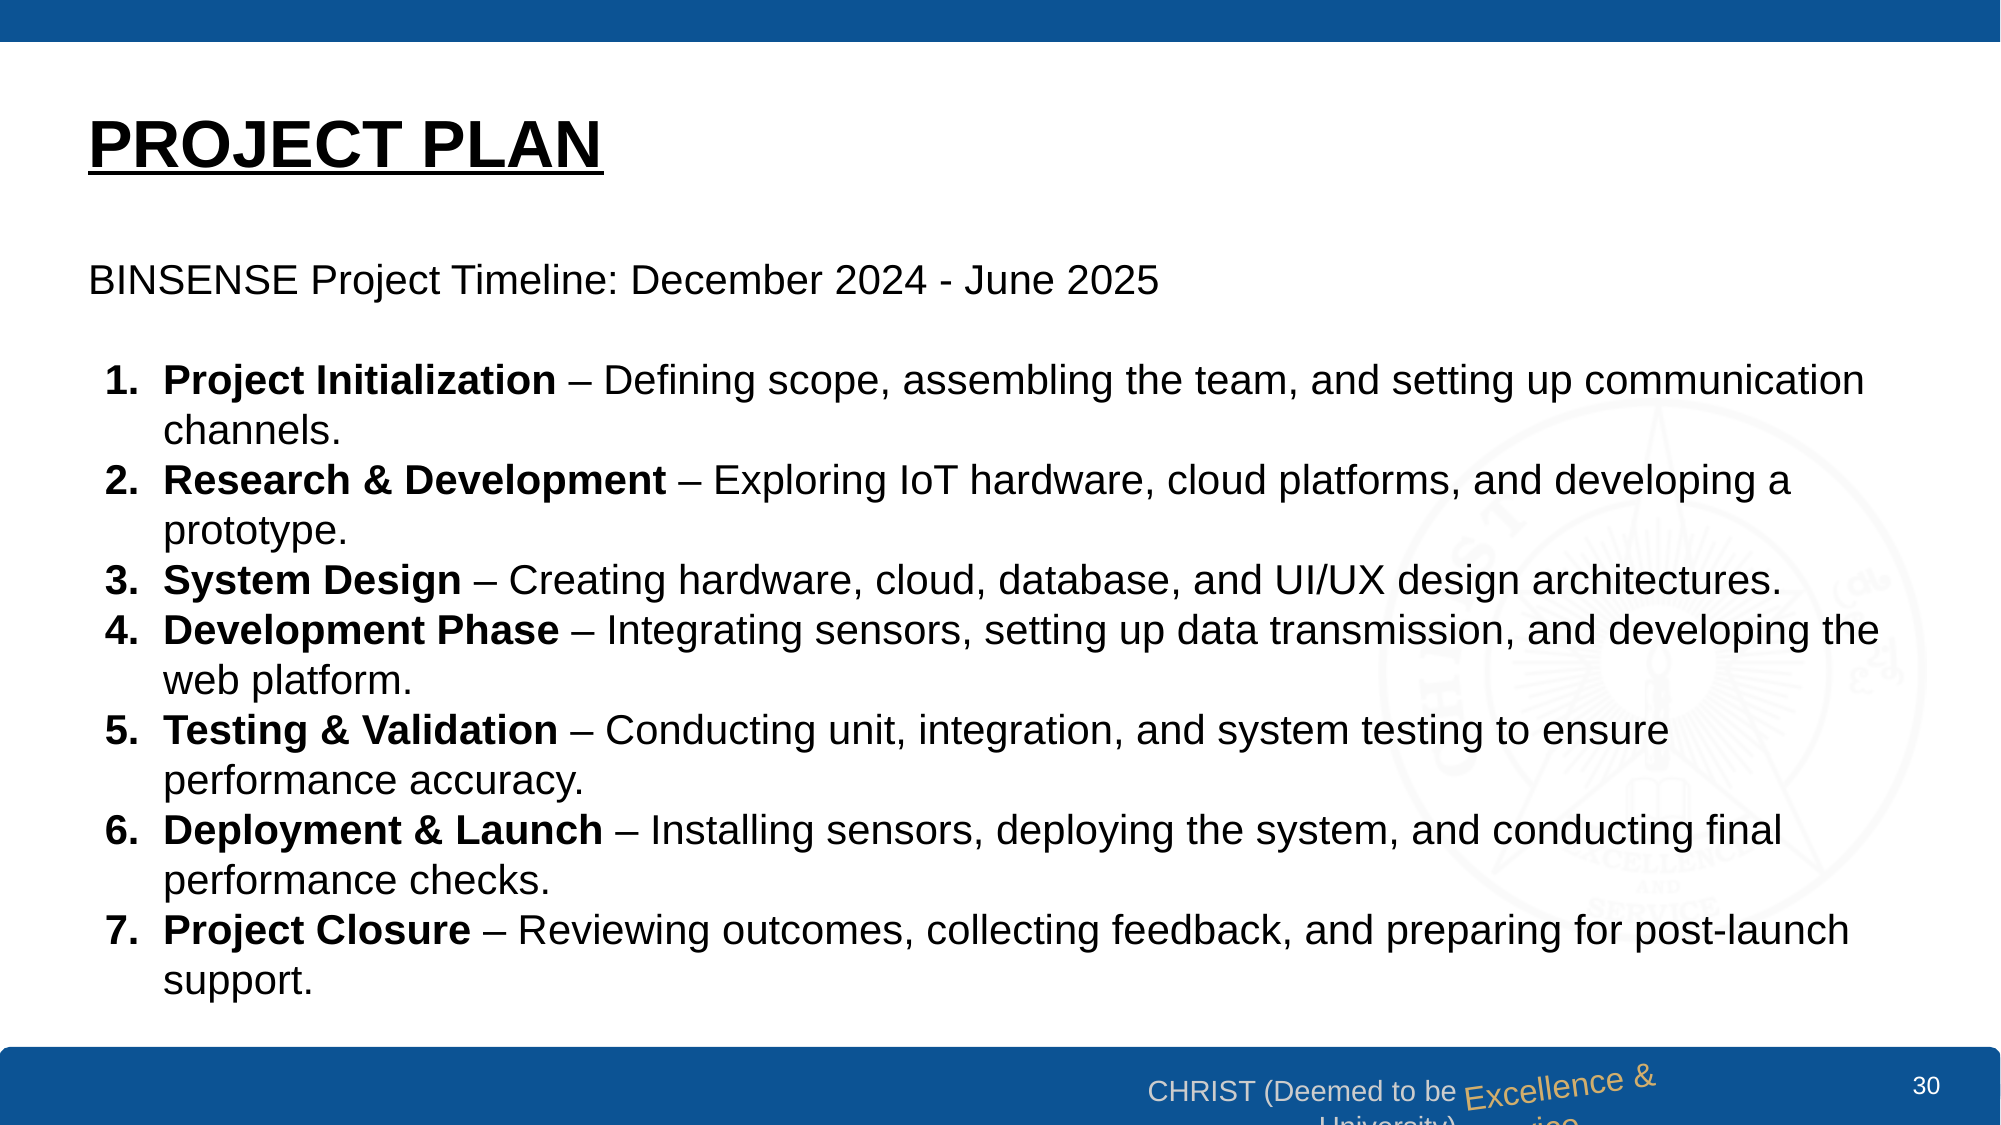

# PROJECT PLAN
BINSENSE Project Timeline: December 2024 - June 2025

Project Initialization – Defining scope, assembling the team, and setting up communication channels.
Research & Development – Exploring IoT hardware, cloud platforms, and developing a prototype.
System Design – Creating hardware, cloud, database, and UI/UX design architectures.
Development Phase – Integrating sensors, setting up data transmission, and developing the web platform.
Testing & Validation – Conducting unit, integration, and system testing to ensure performance accuracy.
Deployment & Launch – Installing sensors, deploying the system, and conducting final performance checks.
Project Closure – Reviewing outcomes, collecting feedback, and preparing for post-launch support.

30